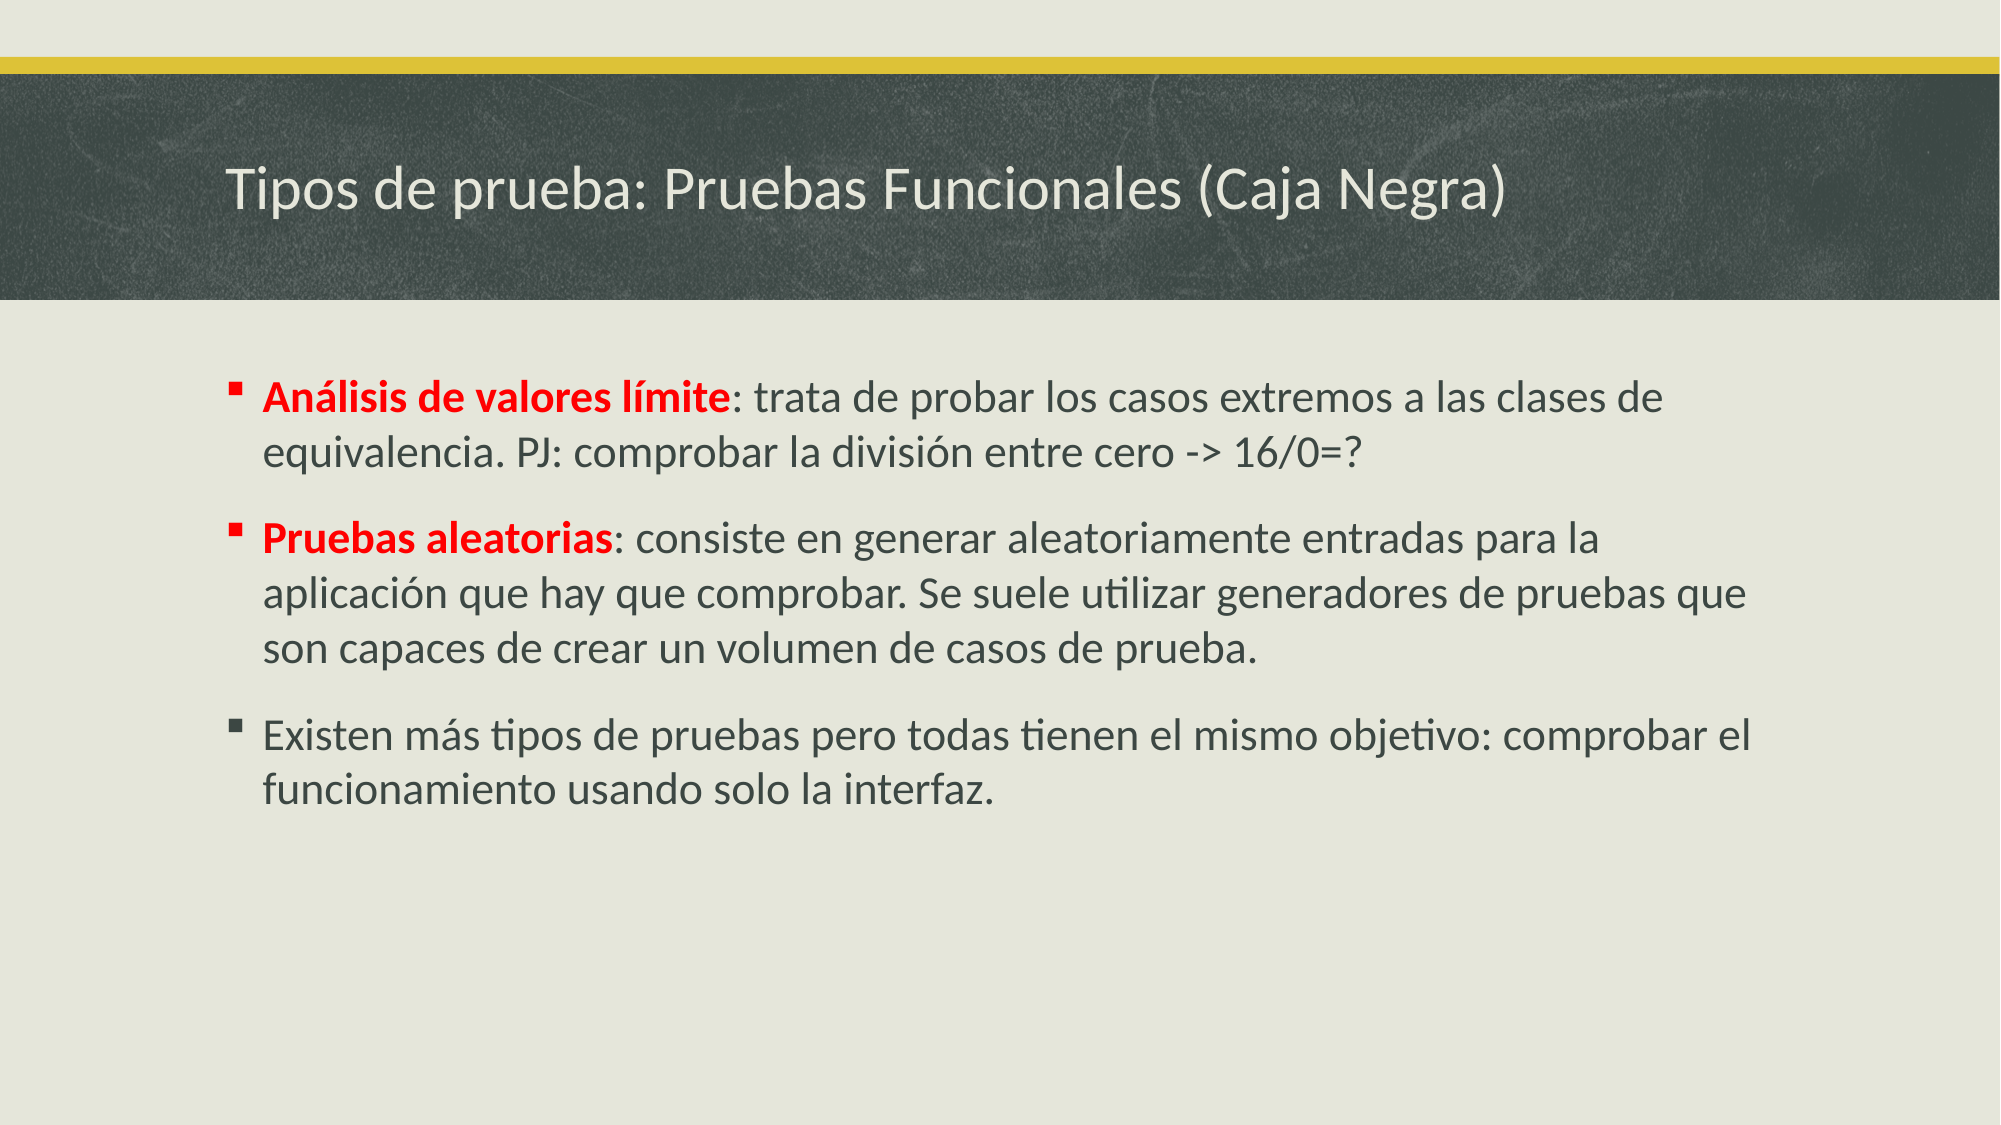

# Tipos de prueba: Pruebas Funcionales (Caja Negra)
Análisis de valores límite: trata de probar los casos extremos a las clases de equivalencia. PJ: comprobar la división entre cero -> 16/0=?
Pruebas aleatorias: consiste en generar aleatoriamente entradas para la aplicación que hay que comprobar. Se suele utilizar generadores de pruebas que son capaces de crear un volumen de casos de prueba.
Existen más tipos de pruebas pero todas tienen el mismo objetivo: comprobar el funcionamiento usando solo la interfaz.